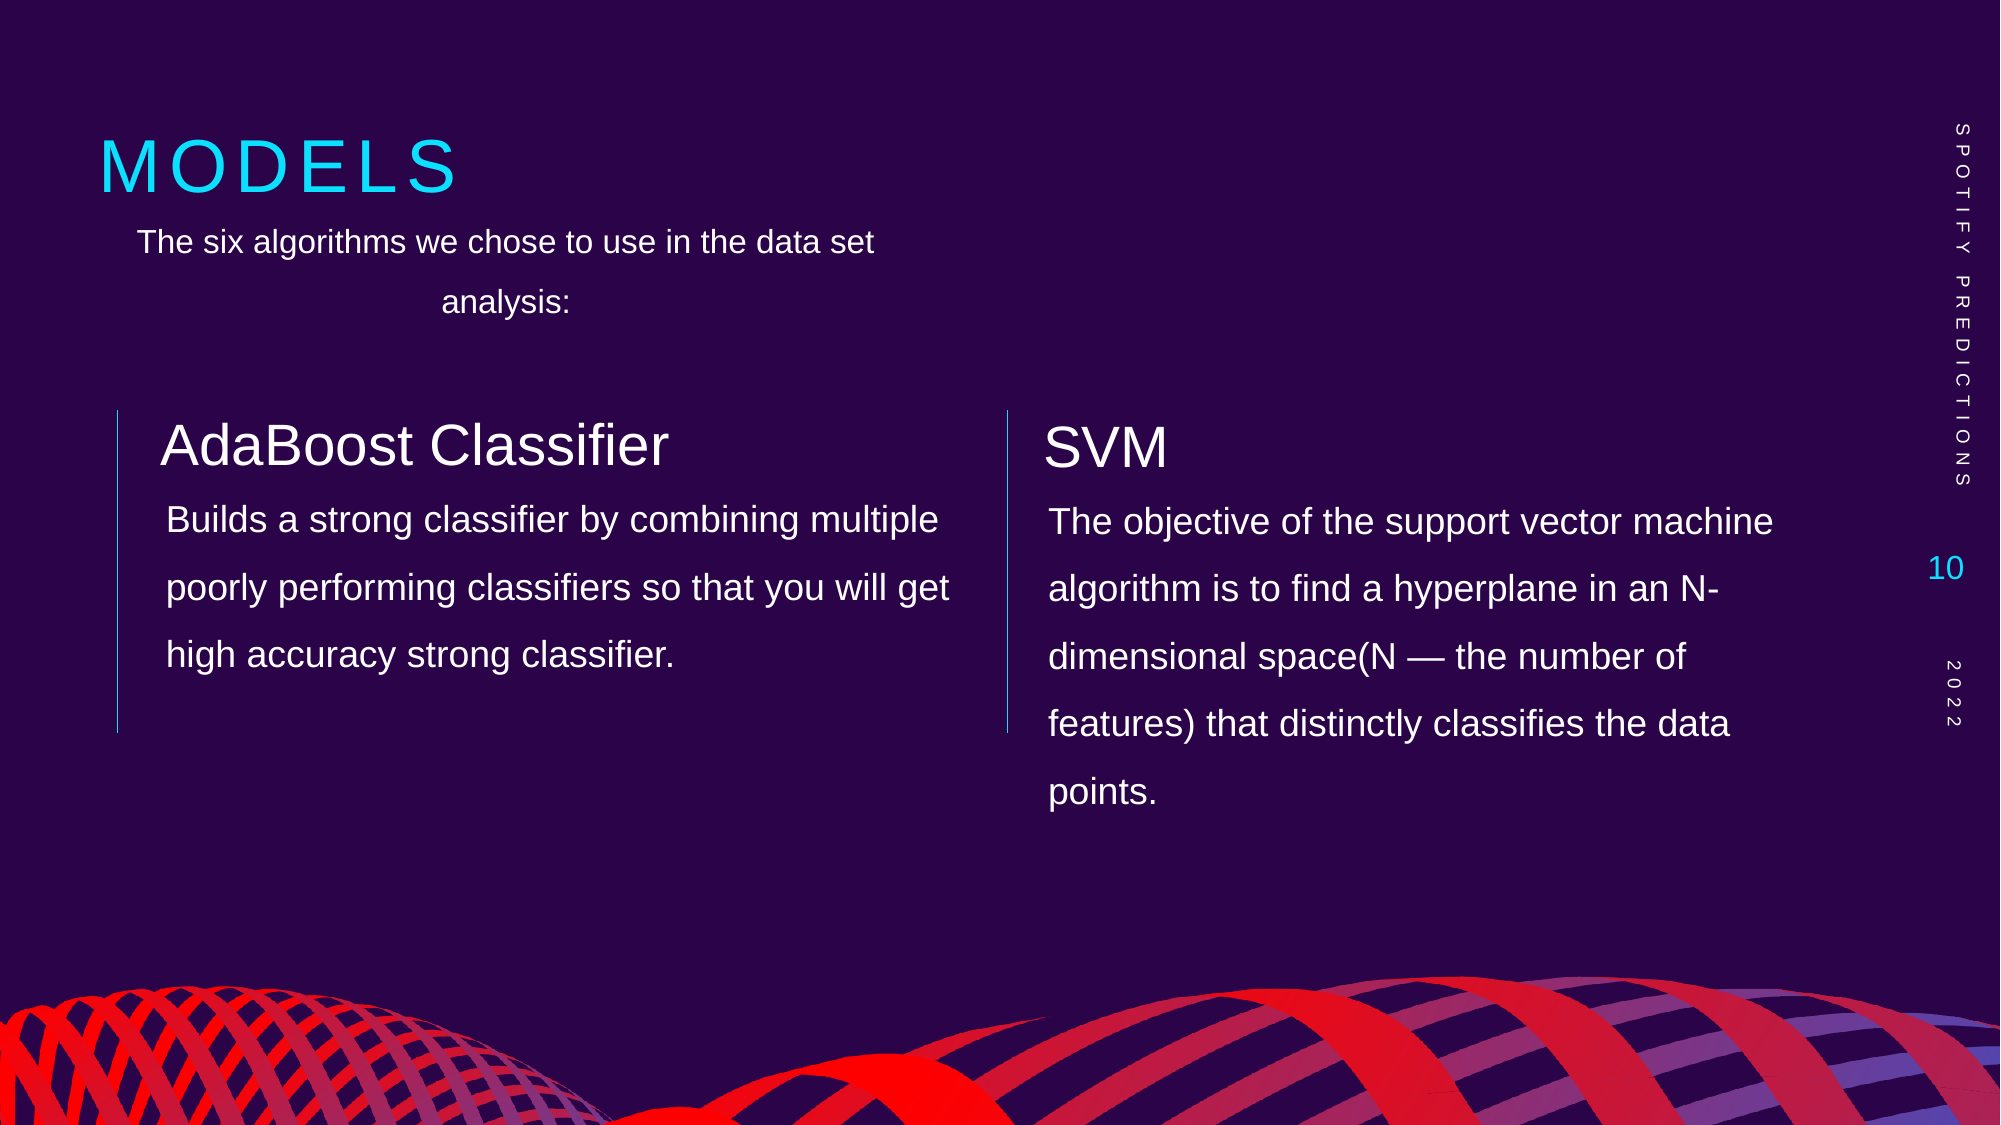

# models
The six algorithms we chose to use in the data set analysis:

Spotify predictions
AdaBoost Classifier
SVM
Builds a strong classifier by combining multiple poorly performing classifiers so that you will get high accuracy strong classifier.
The objective of the support vector machine algorithm is to find a hyperplane in an N-dimensional space(N — the number of features) that distinctly classifies the data points.

10
2022